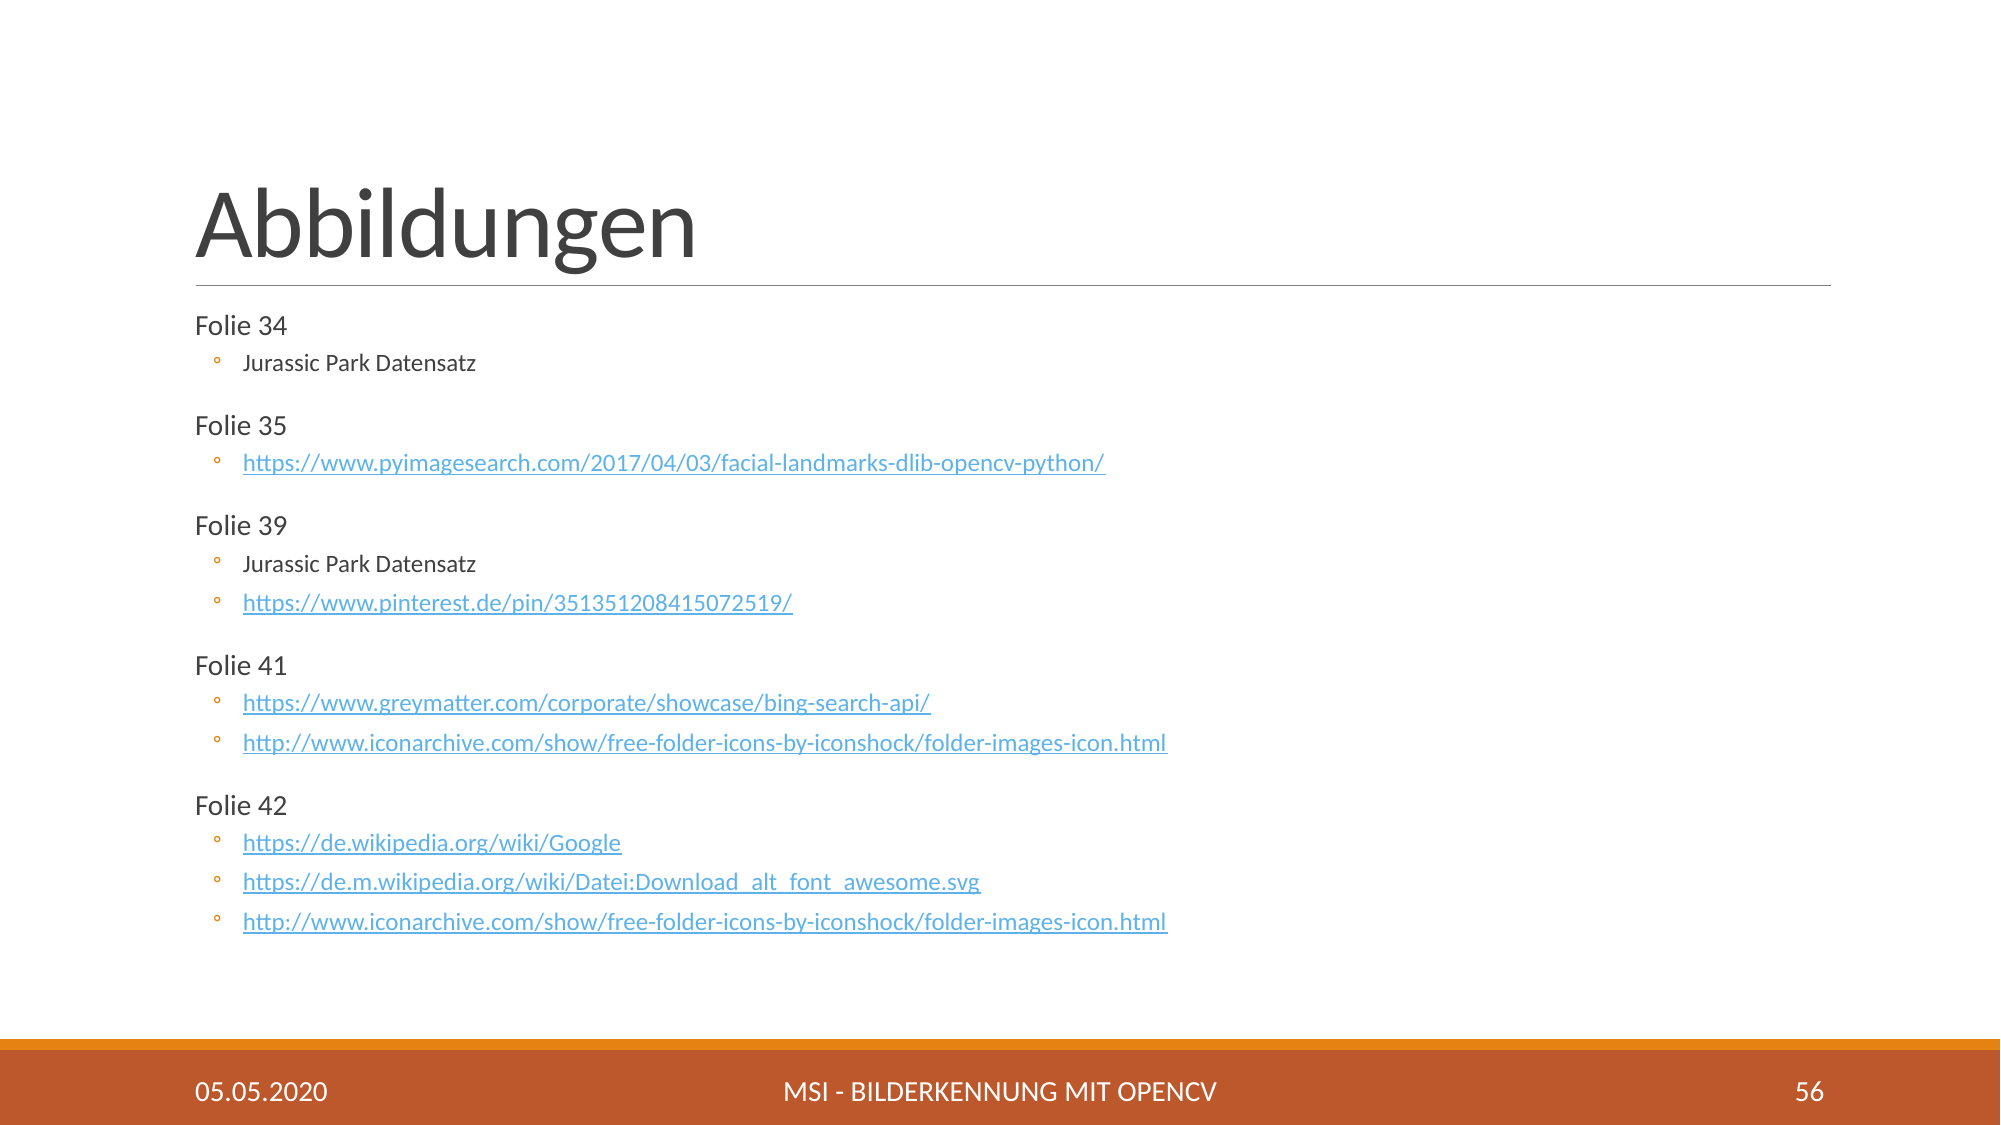

# Abbildungen
Folie 34
Jurassic Park Datensatz
Folie 35
https://www.pyimagesearch.com/2017/04/03/facial-landmarks-dlib-opencv-python/
Folie 39
Jurassic Park Datensatz
https://www.pinterest.de/pin/351351208415072519/
Folie 41
https://www.greymatter.com/corporate/showcase/bing-search-api/
http://www.iconarchive.com/show/free-folder-icons-by-iconshock/folder-images-icon.html
Folie 42
https://de.wikipedia.org/wiki/Google
https://de.m.wikipedia.org/wiki/Datei:Download_alt_font_awesome.svg
http://www.iconarchive.com/show/free-folder-icons-by-iconshock/folder-images-icon.html
05.05.2020
MSI - Bilderkennung mit OpenCV
56